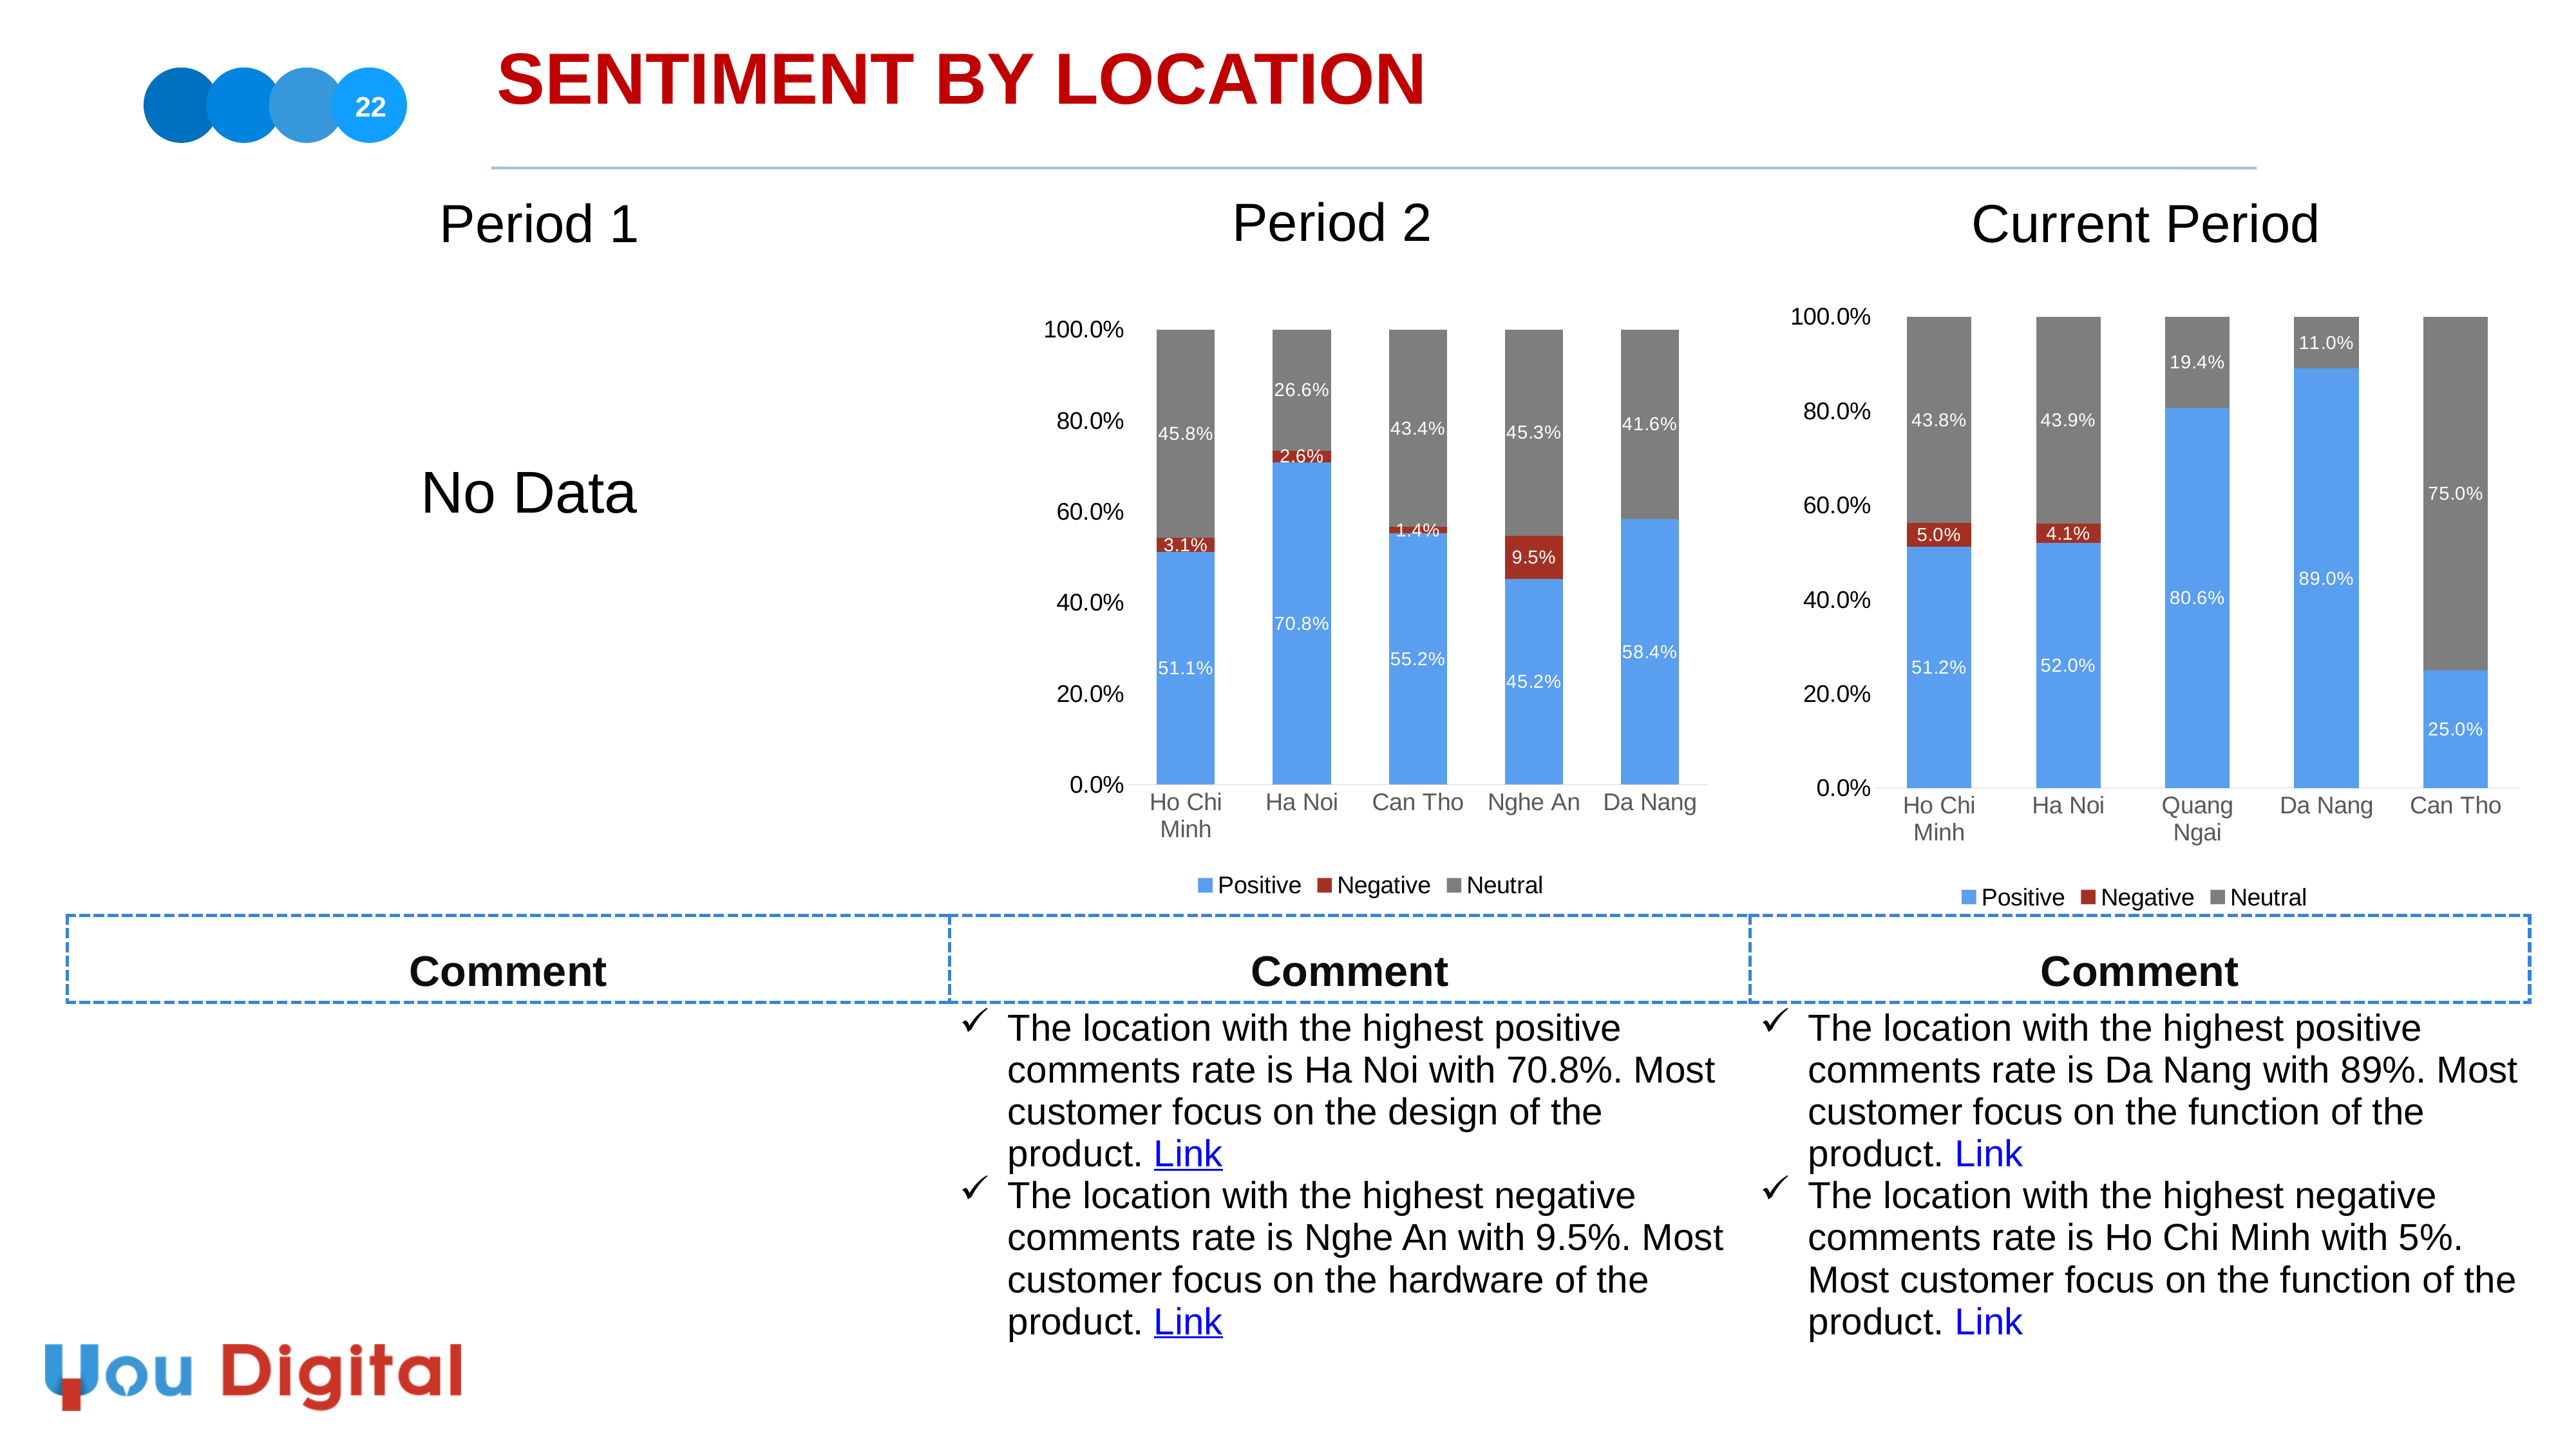

# SENTIMENT BY LOCATION
22
Period 2
Period 1
Current Period

### Chart

| Category | Positive | Negative | Neutral |
|---|---|---|---|
| Ho Chi Minh | 0.511 | 0.031 | 0.458 |
| Ha Noi | 0.708 | 0.026 | 0.266 |
| Can Tho | 0.552 | 0.014 | 0.434 |
| Nghe An | 0.452 | 0.095 | 0.453 |
| Da Nang | 0.584 | None | 0.416 |

### Chart

| Category | Positive | Negative | Neutral |
|---|---|---|---|
| Ho Chi Minh | 0.512 | 0.05 | 0.438 |
| Ha Noi | 0.52 | 0.041 | 0.439 |
| Quang Ngai | 0.806 | None | 0.194 |
| Da Nang | 0.89 | None | 0.11 |
| Can Tho | 0.25 | None | 0.75 |
No Data
| Comment |
| --- |
|  |
| Comment |
| --- |
| The location with the highest positive comments rate is Ha Noi with 70.8%. Most customer focus on the design of the product. Link The location with the highest negative comments rate is Nghe An with 9.5%. Most customer focus on the hardware of the product. Link |
| Comment |
| --- |
| The location with the highest positive comments rate is Da Nang with 89%. Most customer focus on the function of the product. Link The location with the highest negative comments rate is Ho Chi Minh with 5%. Most customer focus on the function of the product. Link |